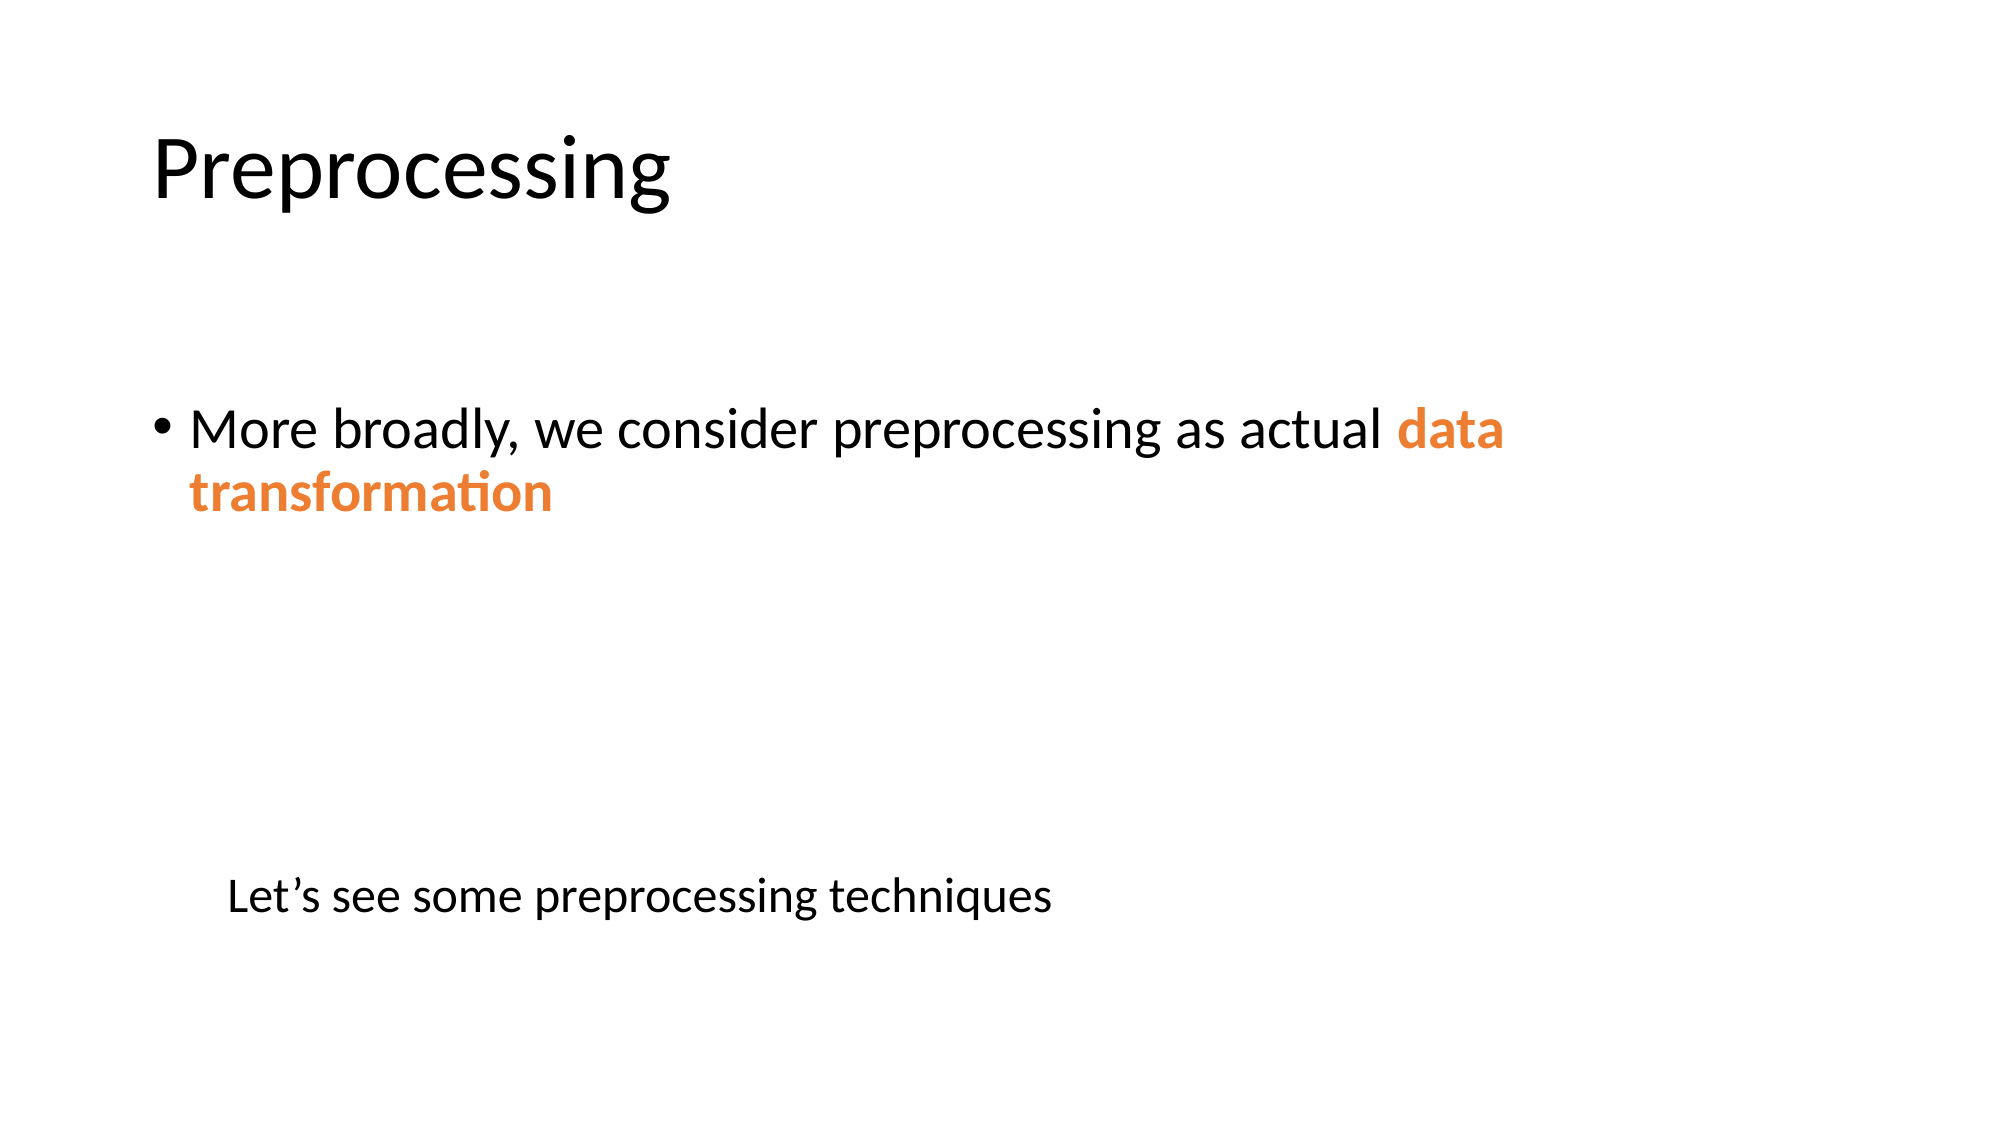

# Preprocessing

More broadly, we consider preprocessing as actual data transformation

Let’s see some preprocessing techniques